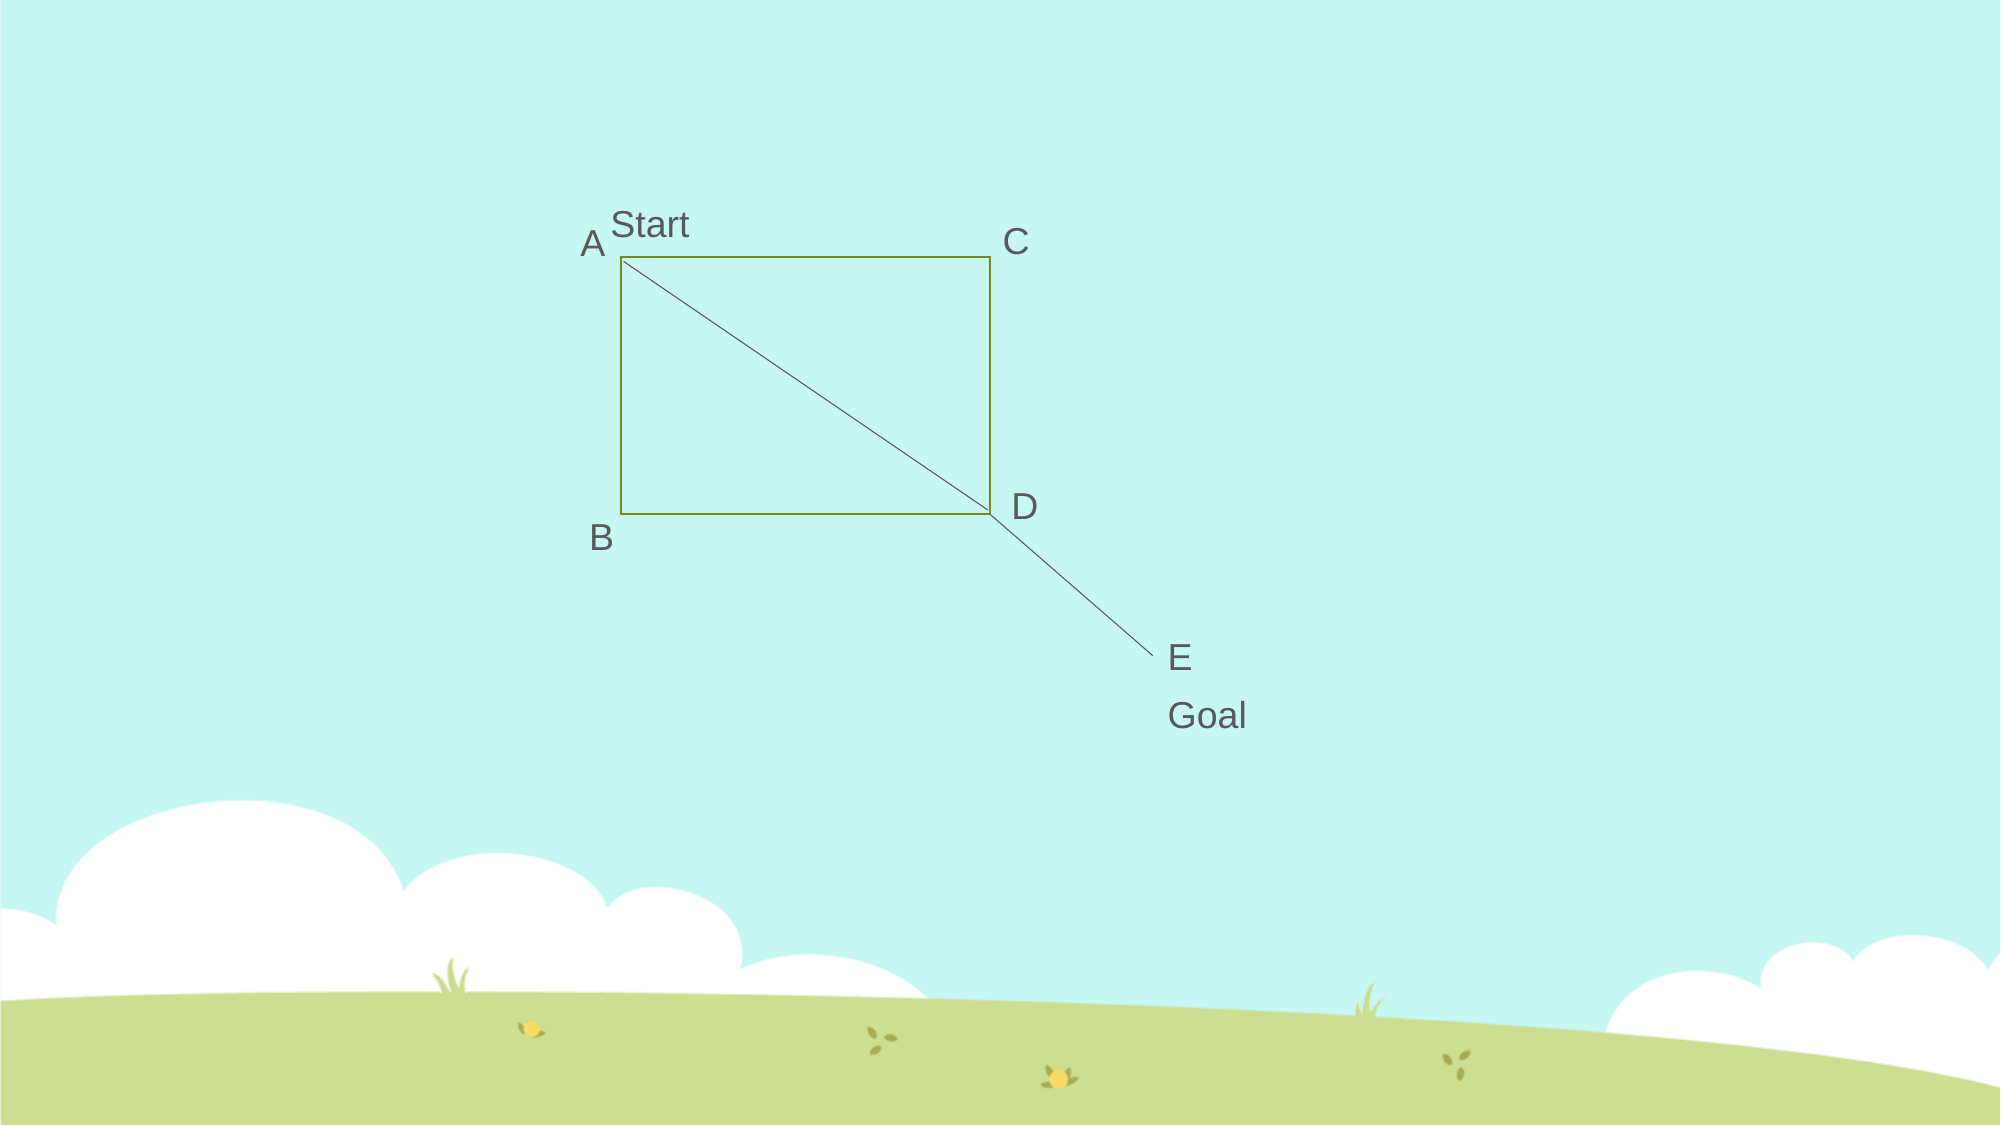

Start
C
A

D
B
E
Goal